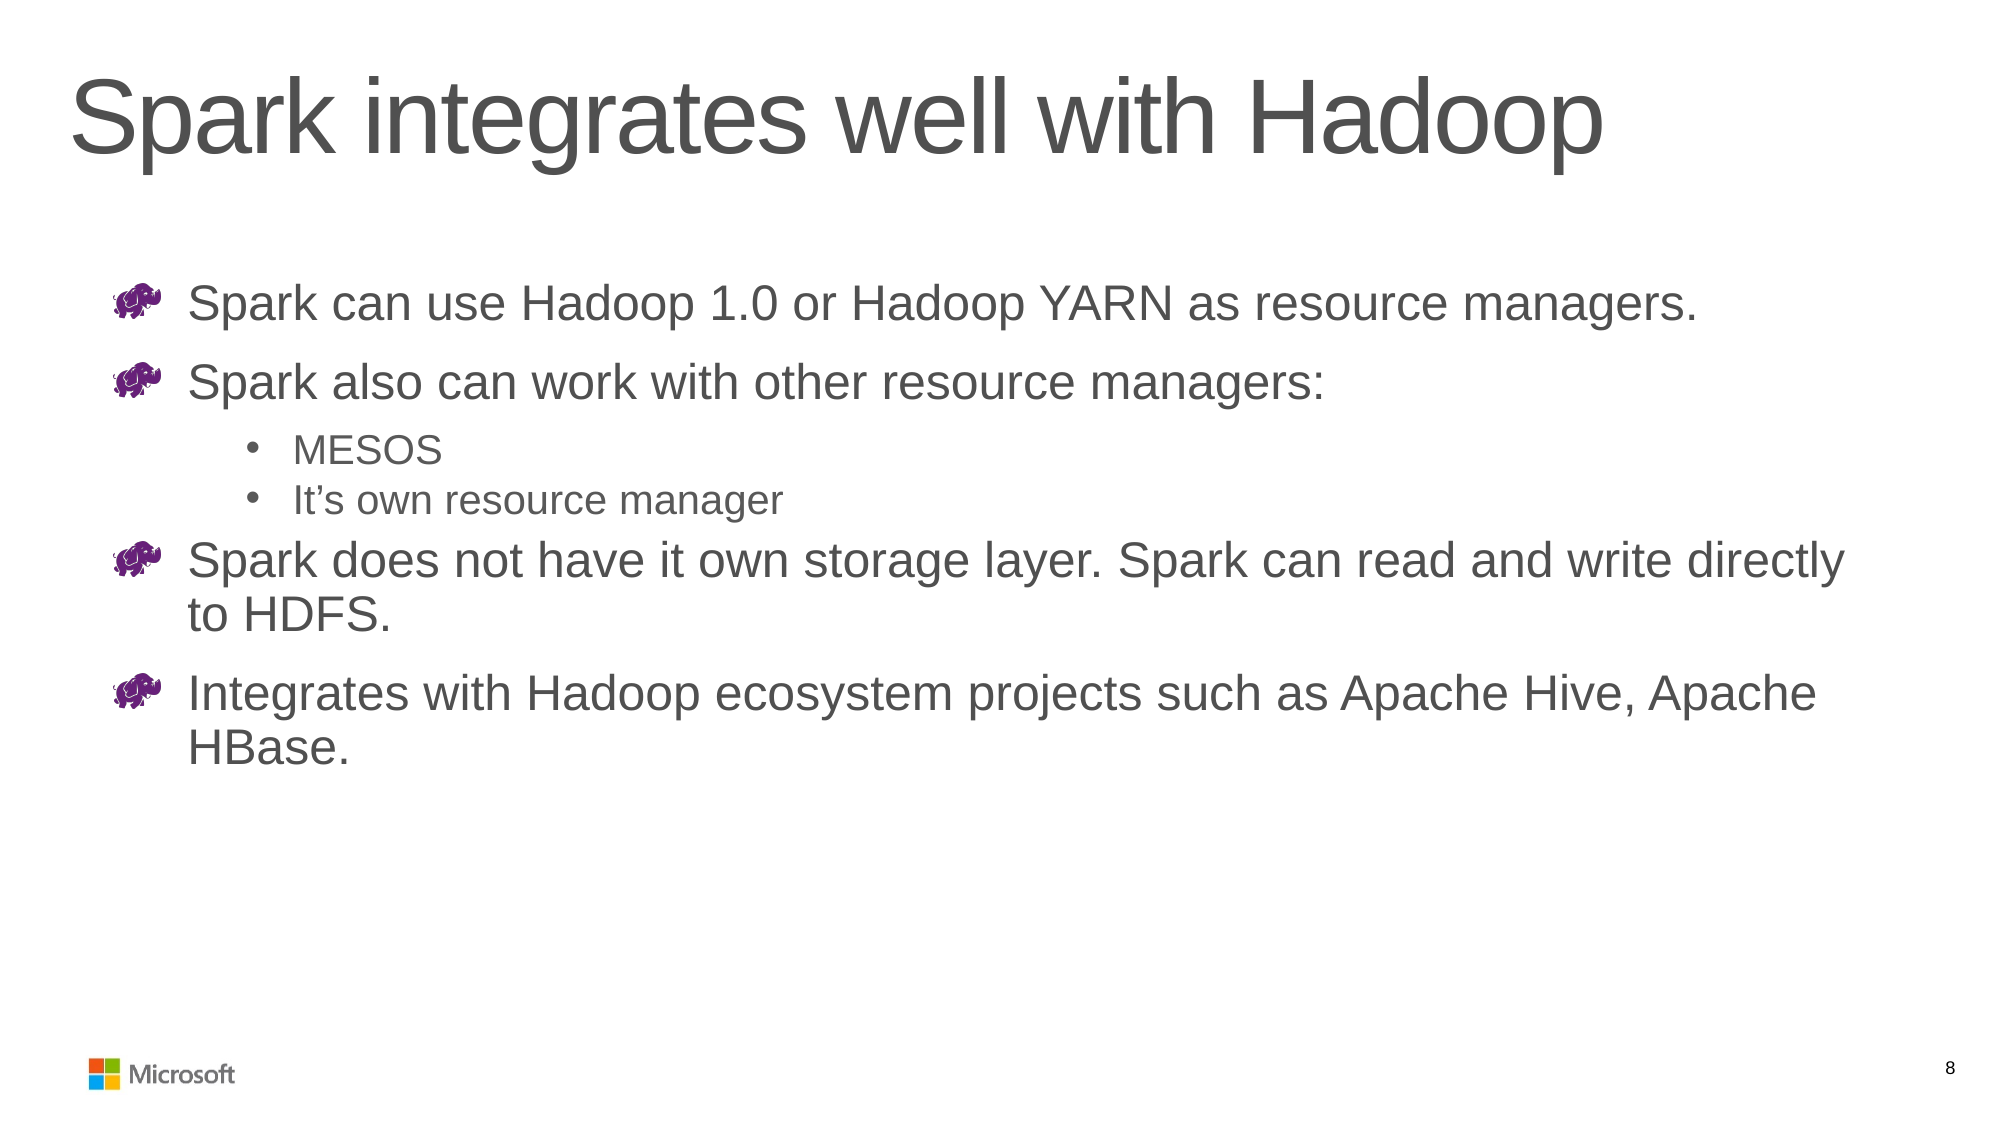

# Spark integrates well with Hadoop
Spark can use Hadoop 1.0 or Hadoop YARN as resource managers.
Spark also can work with other resource managers:
MESOS
It’s own resource manager
Spark does not have it own storage layer. Spark can read and write directly to HDFS.
Integrates with Hadoop ecosystem projects such as Apache Hive, Apache HBase.

8